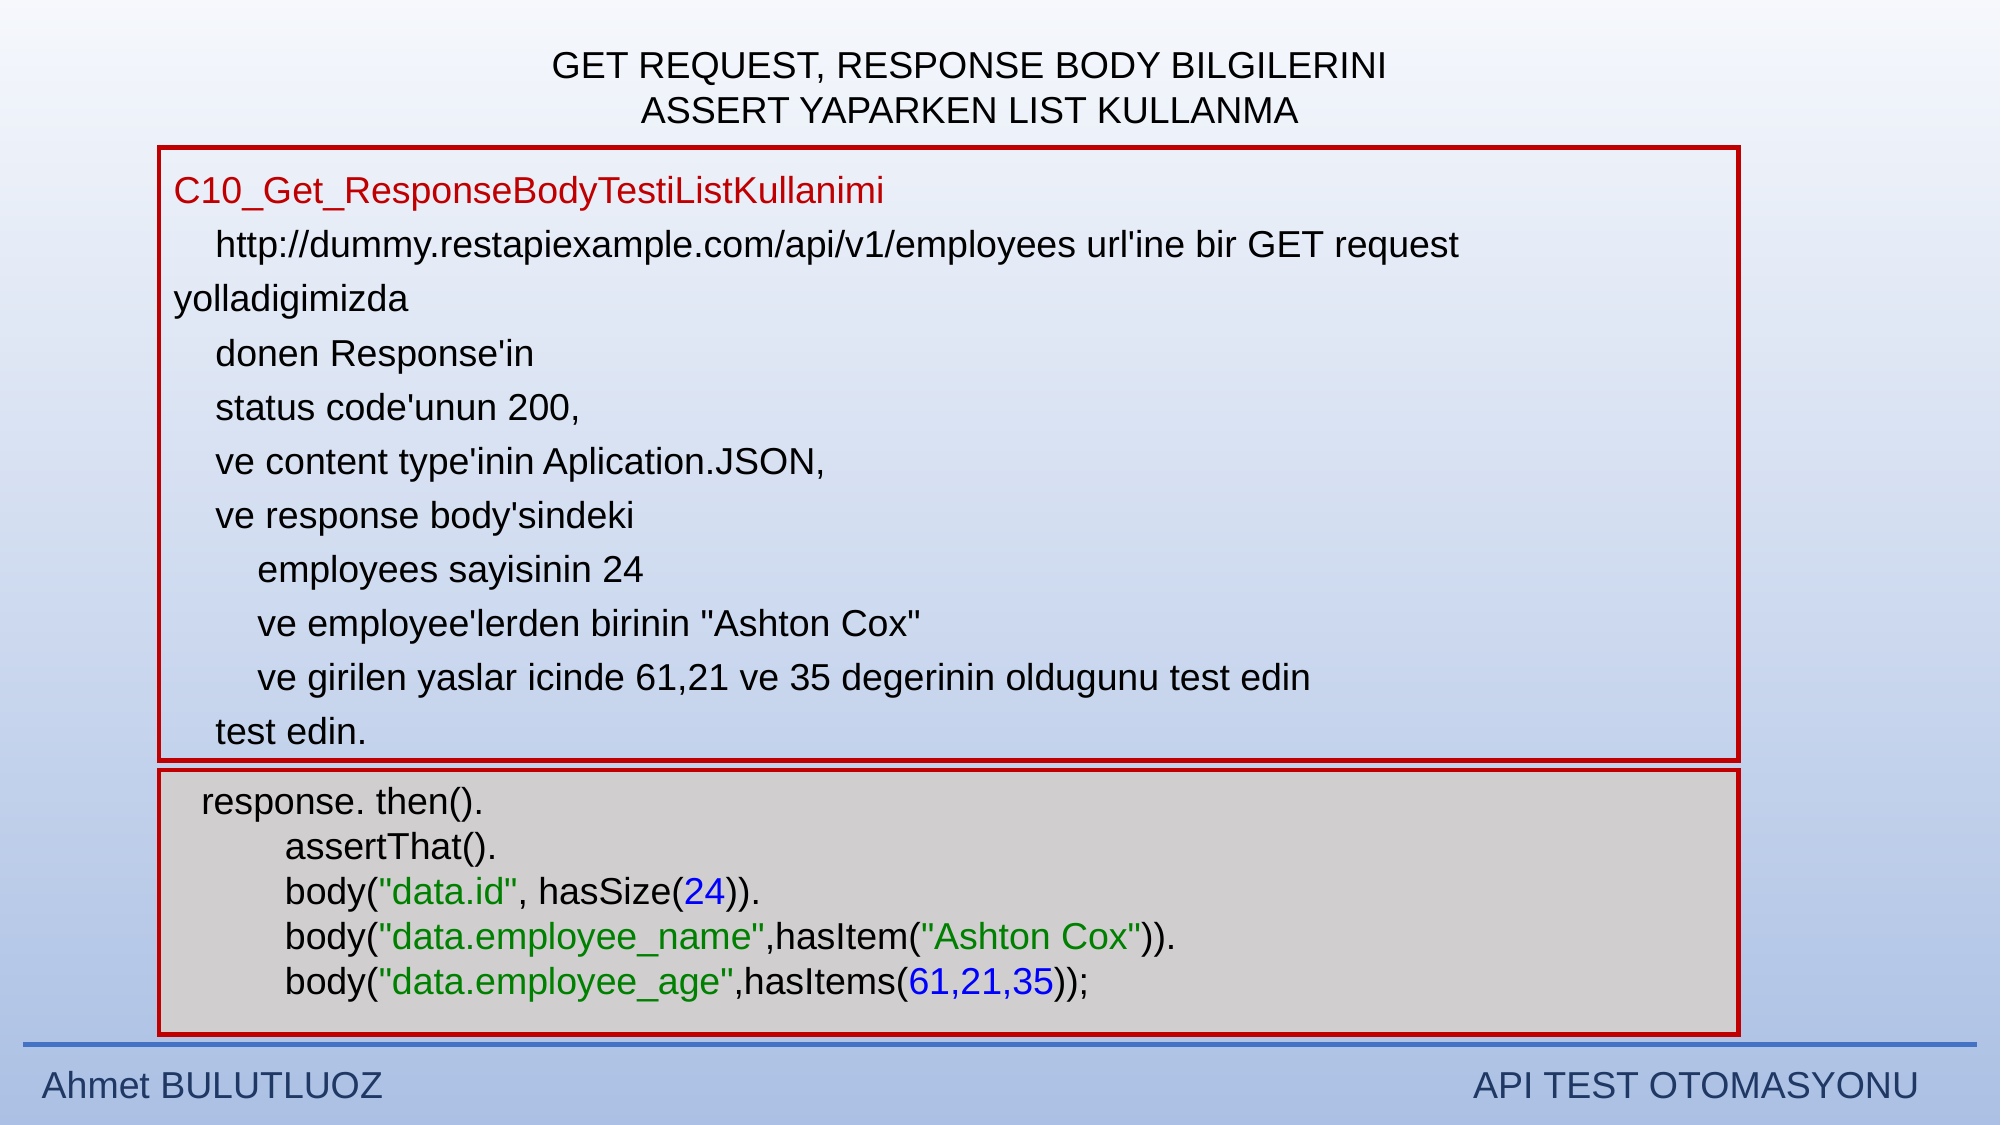

GET REQUEST, RESPONSE BODY BILGILERINI ASSERT YAPARKEN LIST KULLANMA

C10_Get_ResponseBodyTestiListKullanimi
    http://dummy.restapiexample.com/api/v1/employees url'ine bir GET request yolladigimizda
    donen Response'in
    status code'unun 200,
    ve content type'inin Aplication.JSON,
    ve response body'sindeki
        employees sayisinin 24
        ve employee'lerden birinin "Ashton Cox"
        ve girilen yaslar icinde 61,21 ve 35 degerinin oldugunu test edin
    test edin.

response. then().
        assertThat().
        body("data.id", hasSize(24)).
        body("data.employee_name",hasItem("Ashton Cox")).
        body("data.employee_age",hasItems(61,21,35));
Ahmet BULUTLUOZ                                                                                    	        API TEST OTOMASYONU